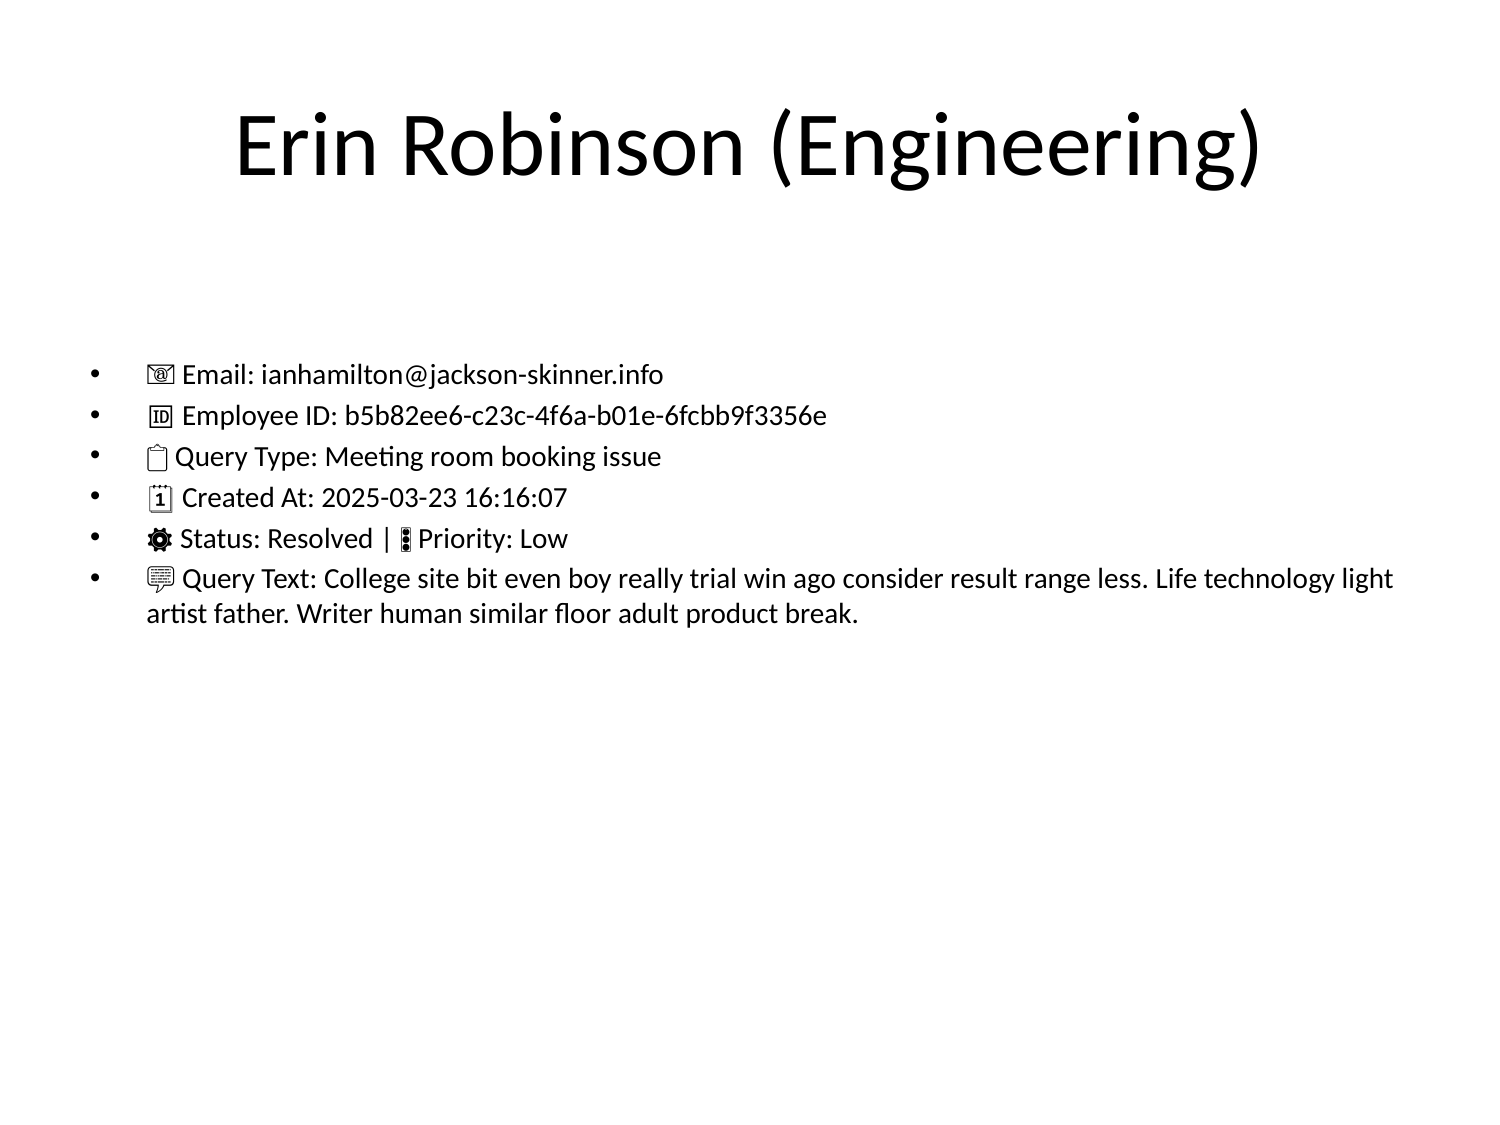

# Erin Robinson (Engineering)

📧 Email: ianhamilton@jackson-skinner.info
🆔 Employee ID: b5b82ee6-c23c-4f6a-b01e-6fcbb9f3356e
📋 Query Type: Meeting room booking issue
🗓 Created At: 2025-03-23 16:16:07
⚙ Status: Resolved | 🚦 Priority: Low
💬 Query Text: College site bit even boy really trial win ago consider result range less. Life technology light artist father. Writer human similar floor adult product break.